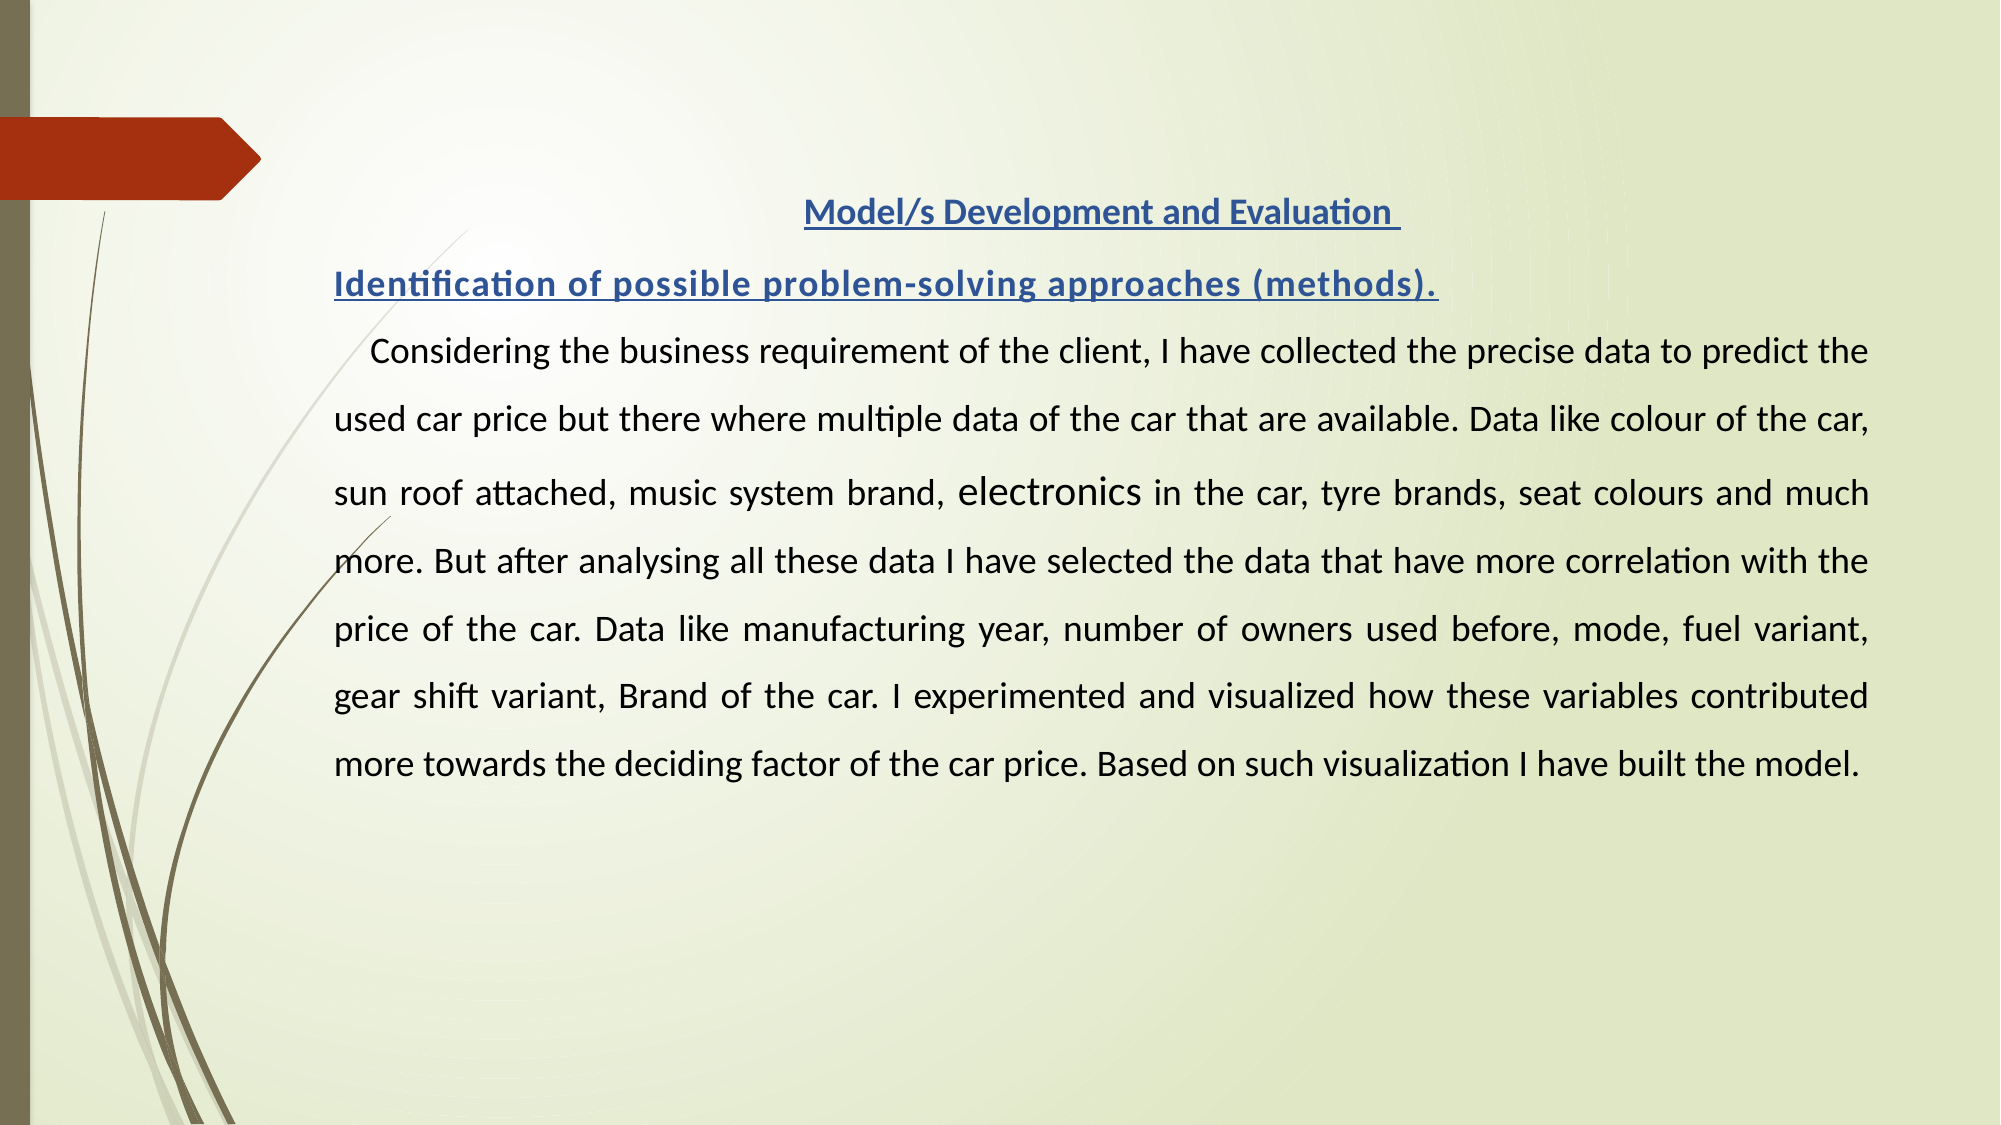

Model/s Development and Evaluation
Identification of possible problem-solving approaches (methods).
    Considering the business requirement of the client, I have collected the precise data to predict the used car price but there where multiple data of the car that are available. Data like colour of the car, sun roof attached, music system brand, electronics in the car, tyre brands, seat colours and much more. But after analysing all these data I have selected the data that have more correlation with the price of the car. Data like manufacturing year, number of owners used before, mode, fuel variant, gear shift variant, Brand of the car. I experimented and visualized how these variables contributed more towards the deciding factor of the car price. Based on such visualization I have built the model.